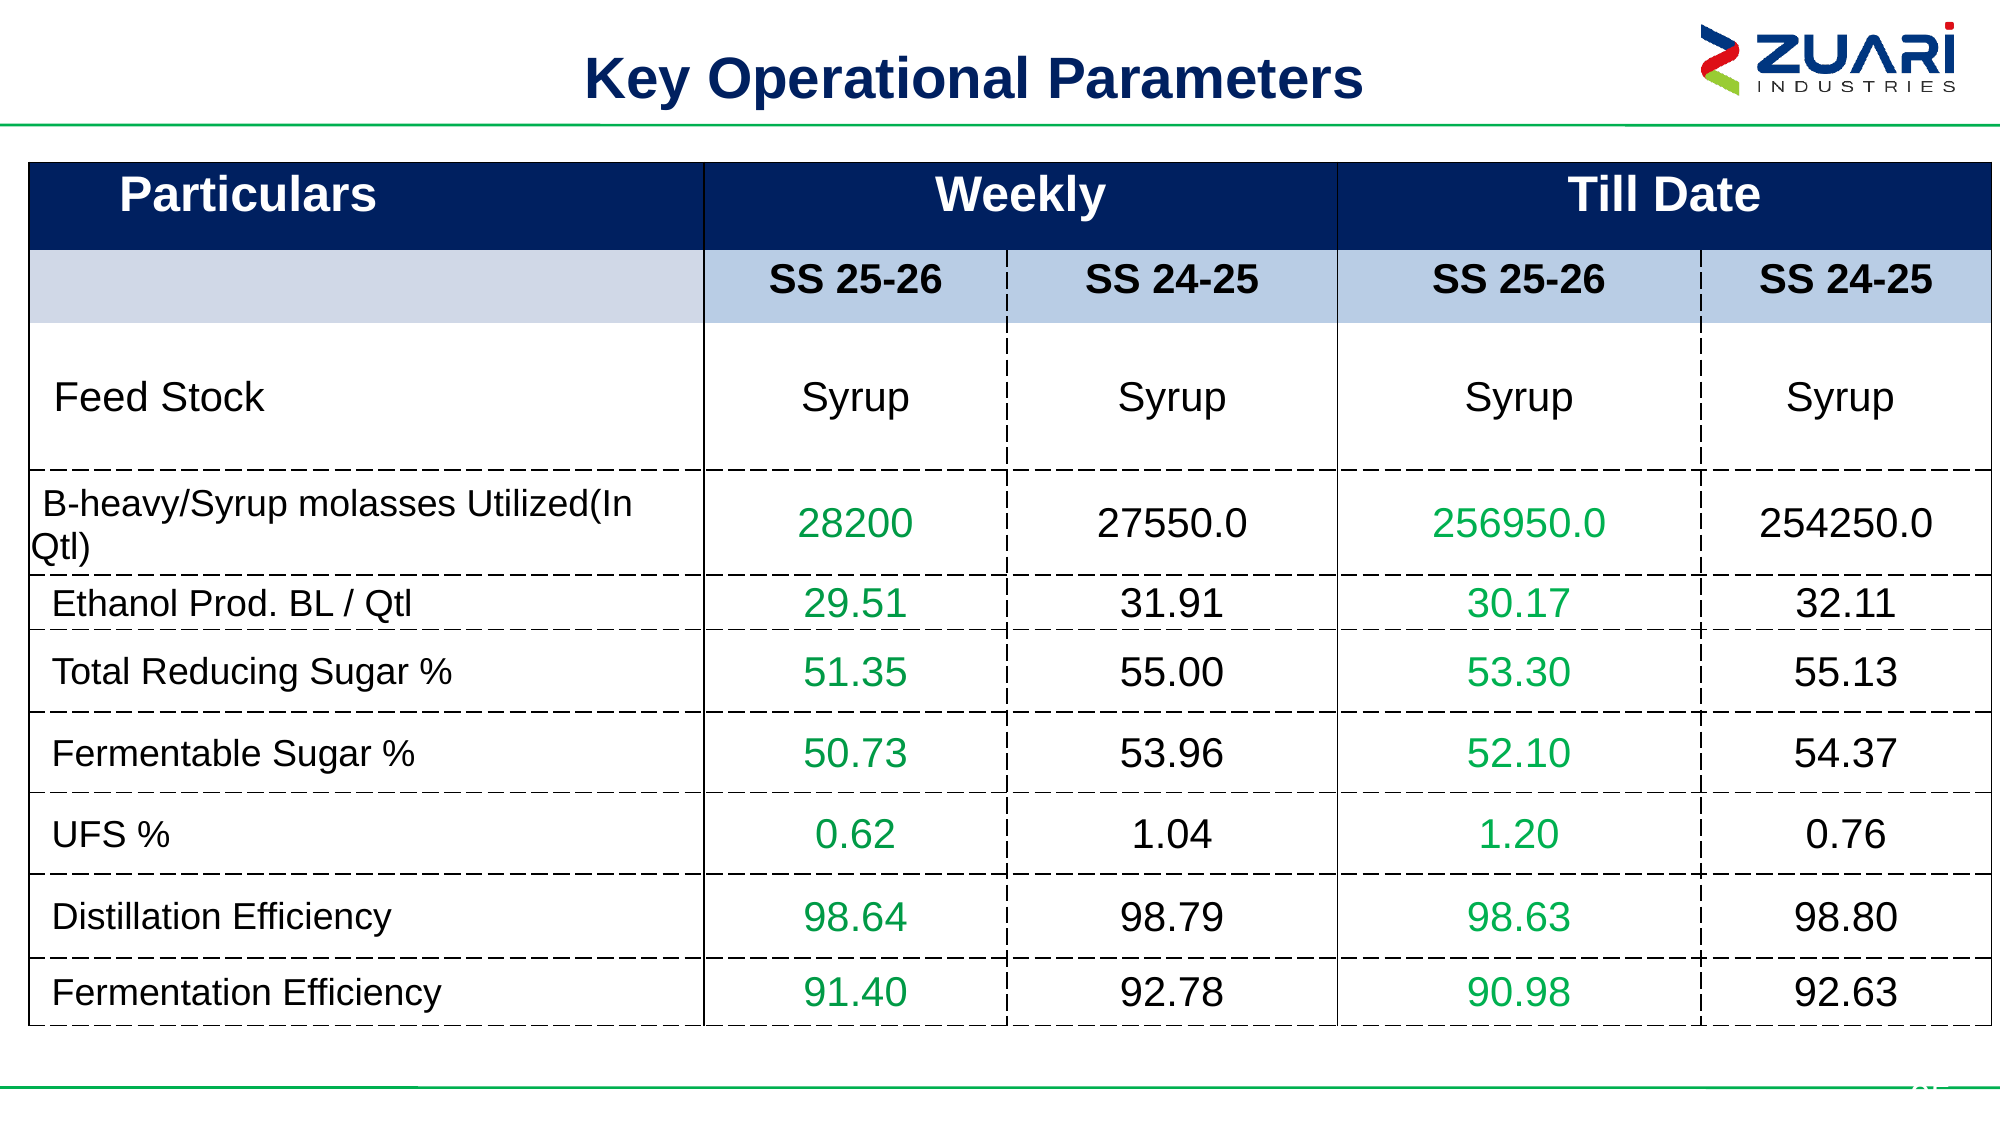

Key Operational Parameters

| Particulars | Weekly |  | Till Date |  |
| --- | --- | --- | --- | --- |
|  | SS 25-26 | SS 24-25 | SS 25-26 | SS 24-25 |
| Feed Stock | Syrup | Syrup | Syrup | Syrup |
| B-heavy/Syrup molasses Utilized(In Qtl) | 28200 | 27550.0 | 256950.0 | 254250.0 |
| Ethanol Prod. BL / Qtl | 29.51 | 31.91 | 30.17 | 32.11 |
| Total Reducing Sugar % | 51.35 | 55.00 | 53.30 | 55.13 |
| Fermentable Sugar % | 50.73 | 53.96 | 52.10 | 54.37 |
| UFS % | 0.62 | 1.04 | 1.20 | 0.76 |
| Distillation Efficiency | 98.64 | 98.79 | 98.63 | 98.80 |
| Fermentation Efficiency | 91.40 | 92.78 | 90.98 | 92.63 |
95